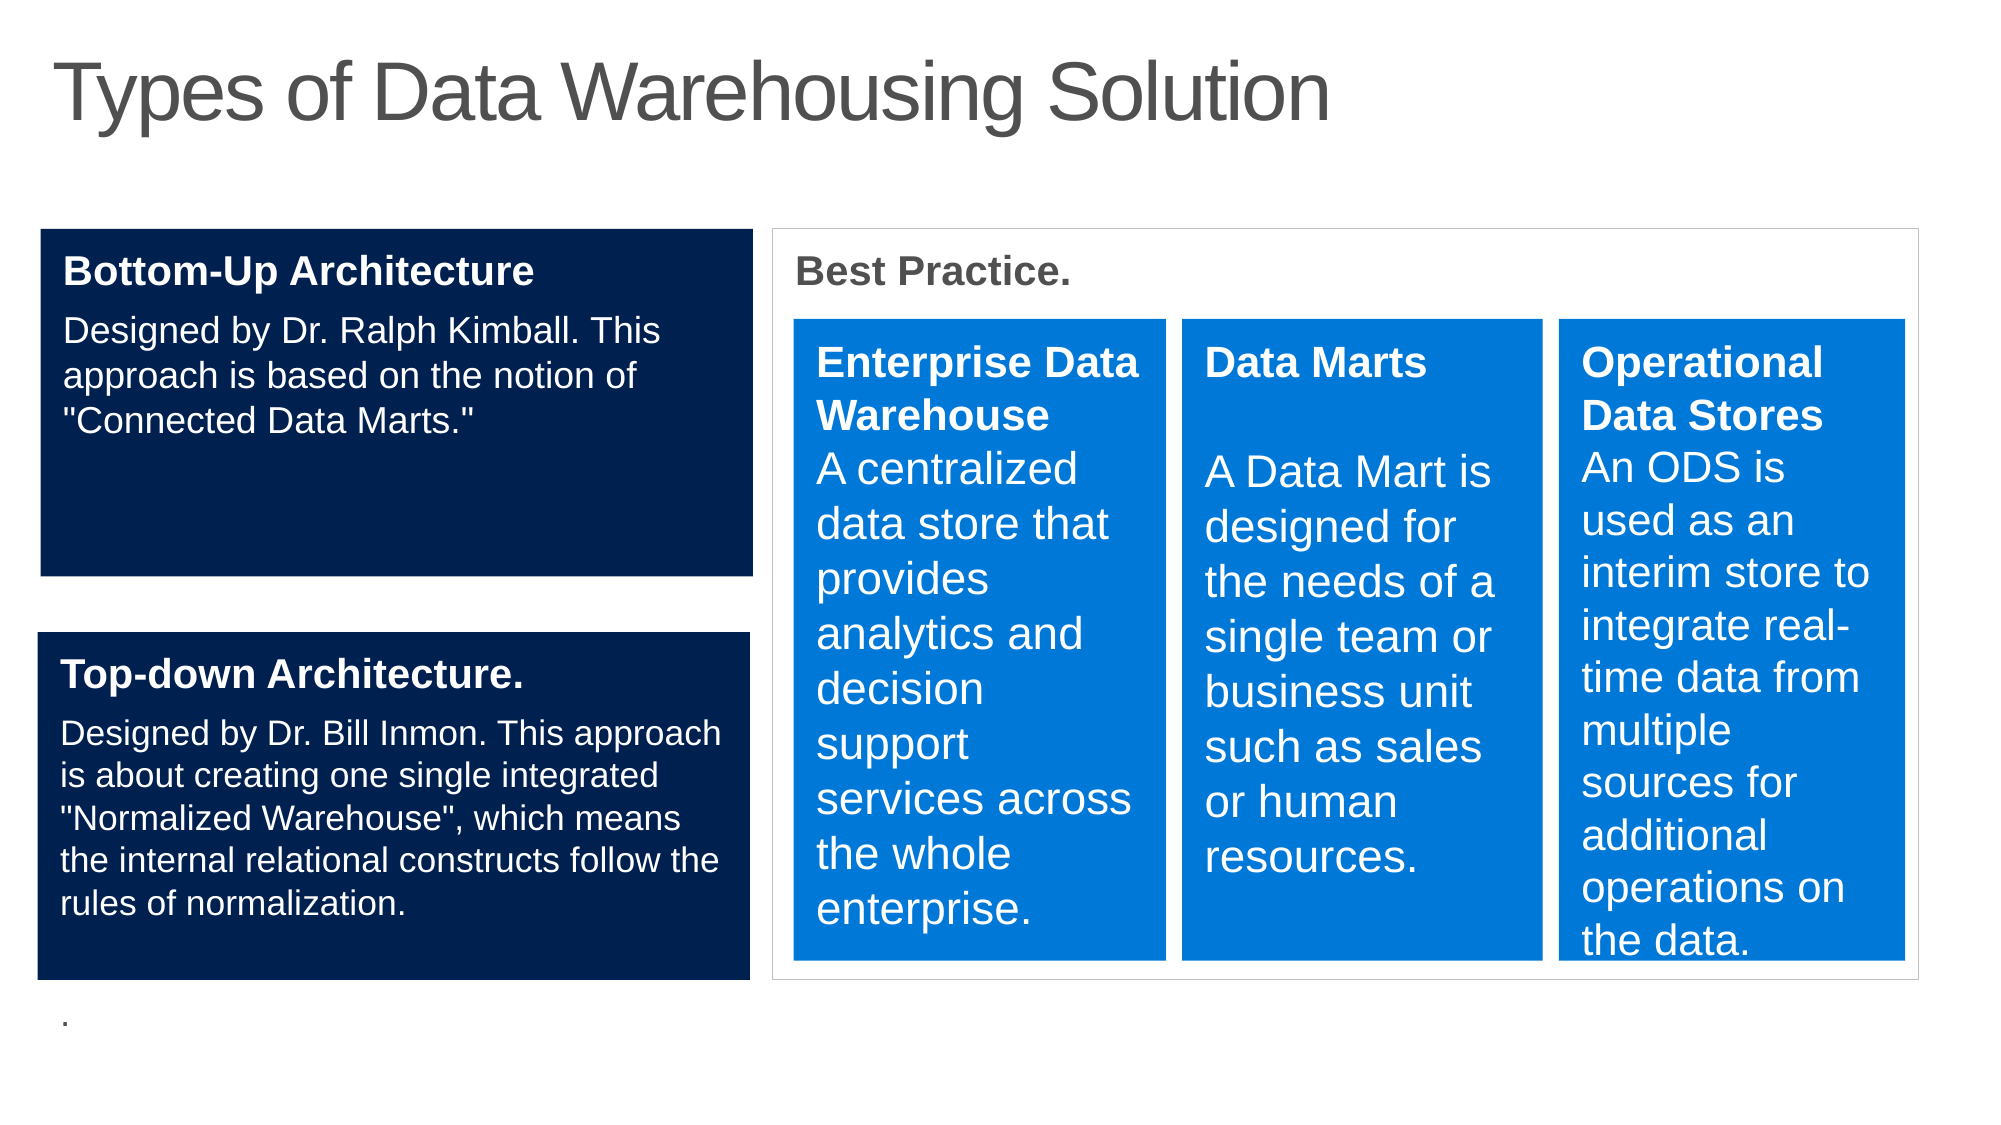

# Types of Data Warehousing Solution
Bottom-Up Architecture
Designed by Dr. Ralph Kimball. This approach is based on the notion of "Connected Data Marts."

Best Practice.
Operational Data Stores
An ODS is used as an interim store to integrate real-time data from multiple sources for additional operations on the data.

Enterprise Data Warehouse
A centralized data store that provides analytics and decision support services across the whole enterprise.

Data Marts

A Data Mart is designed for the needs of a single team or business unit such as sales or human resources.

Top-down Architecture.
Designed by Dr. Bill Inmon. This approach is about creating one single integrated "Normalized Warehouse", which means the internal relational constructs follow the rules of normalization.

.